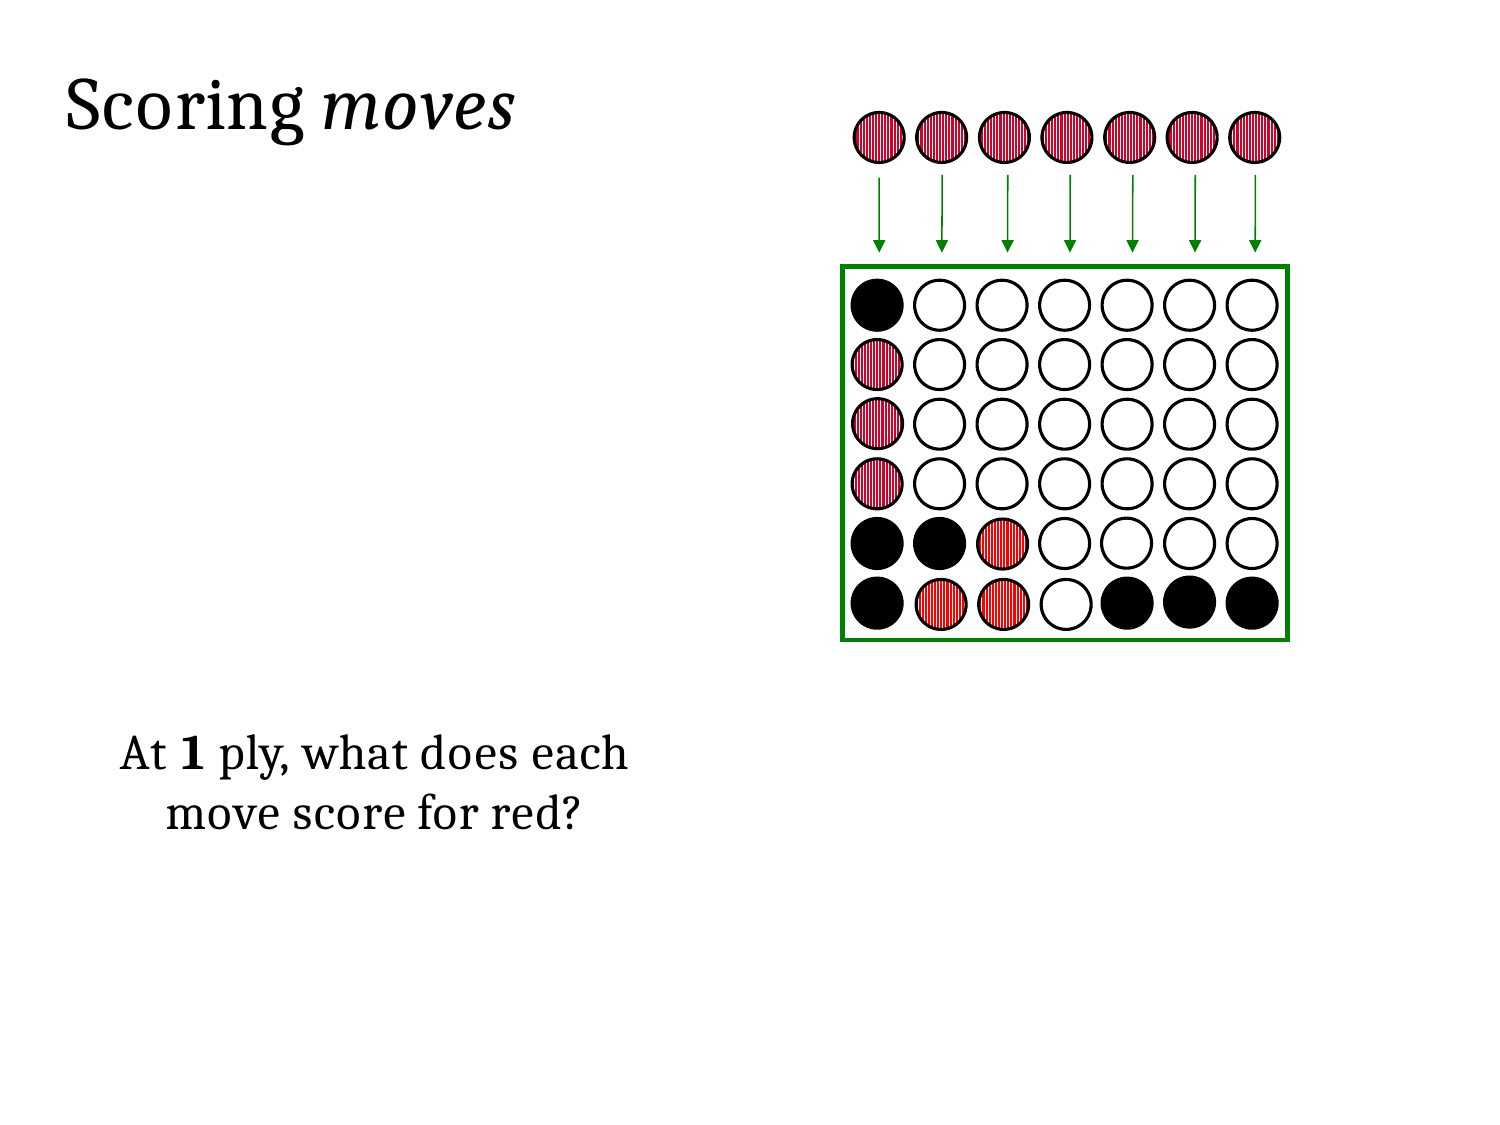

Scoring moves

At 1 ply, what does each move score for red?